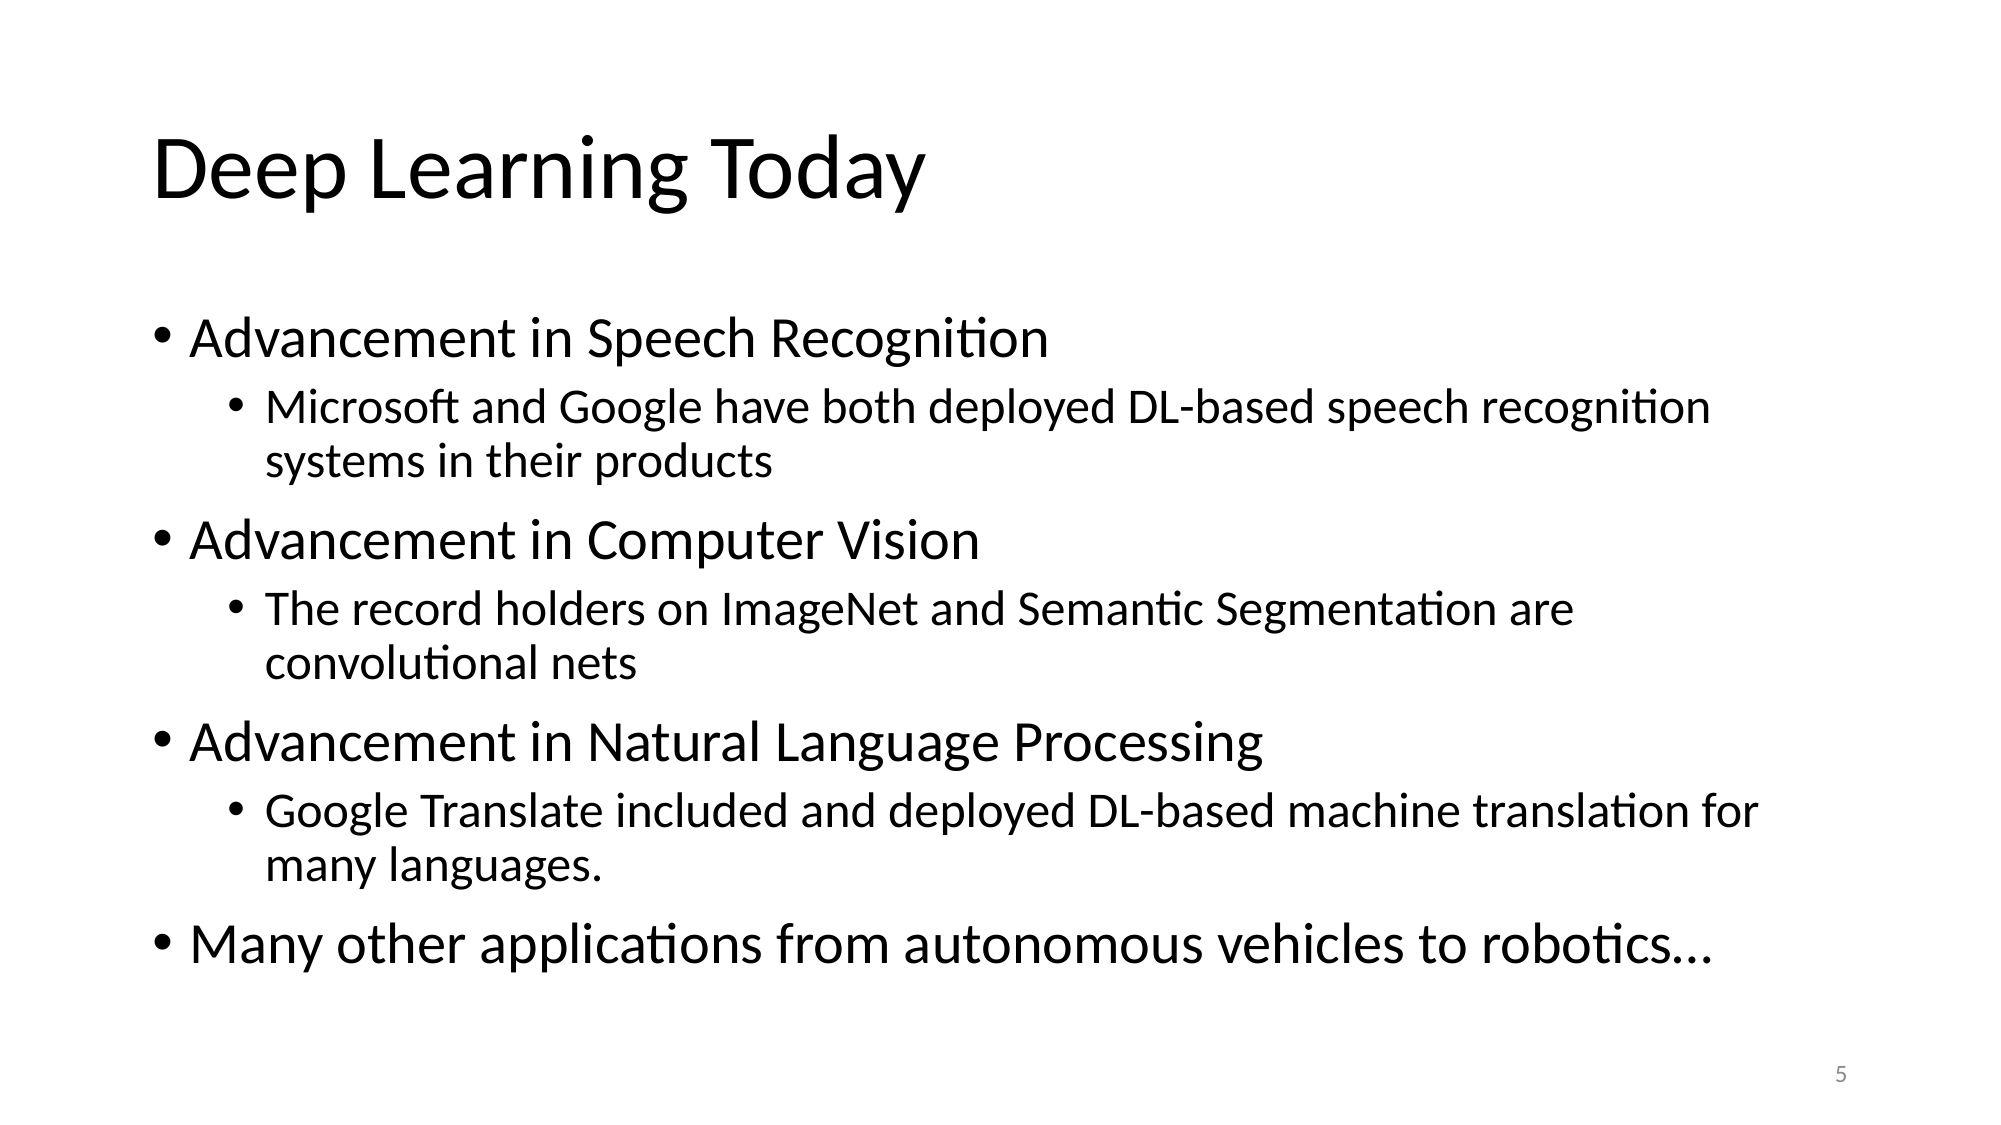

# Deep Learning Today
Advancement in Speech Recognition
Microsoft and Google have both deployed DL-based speech recognition systems in their products
Advancement in Computer Vision
The record holders on ImageNet and Semantic Segmentation are convolutional nets
Advancement in Natural Language Processing
Google Translate included and deployed DL-based machine translation for many languages.
Many other applications from autonomous vehicles to robotics…

5